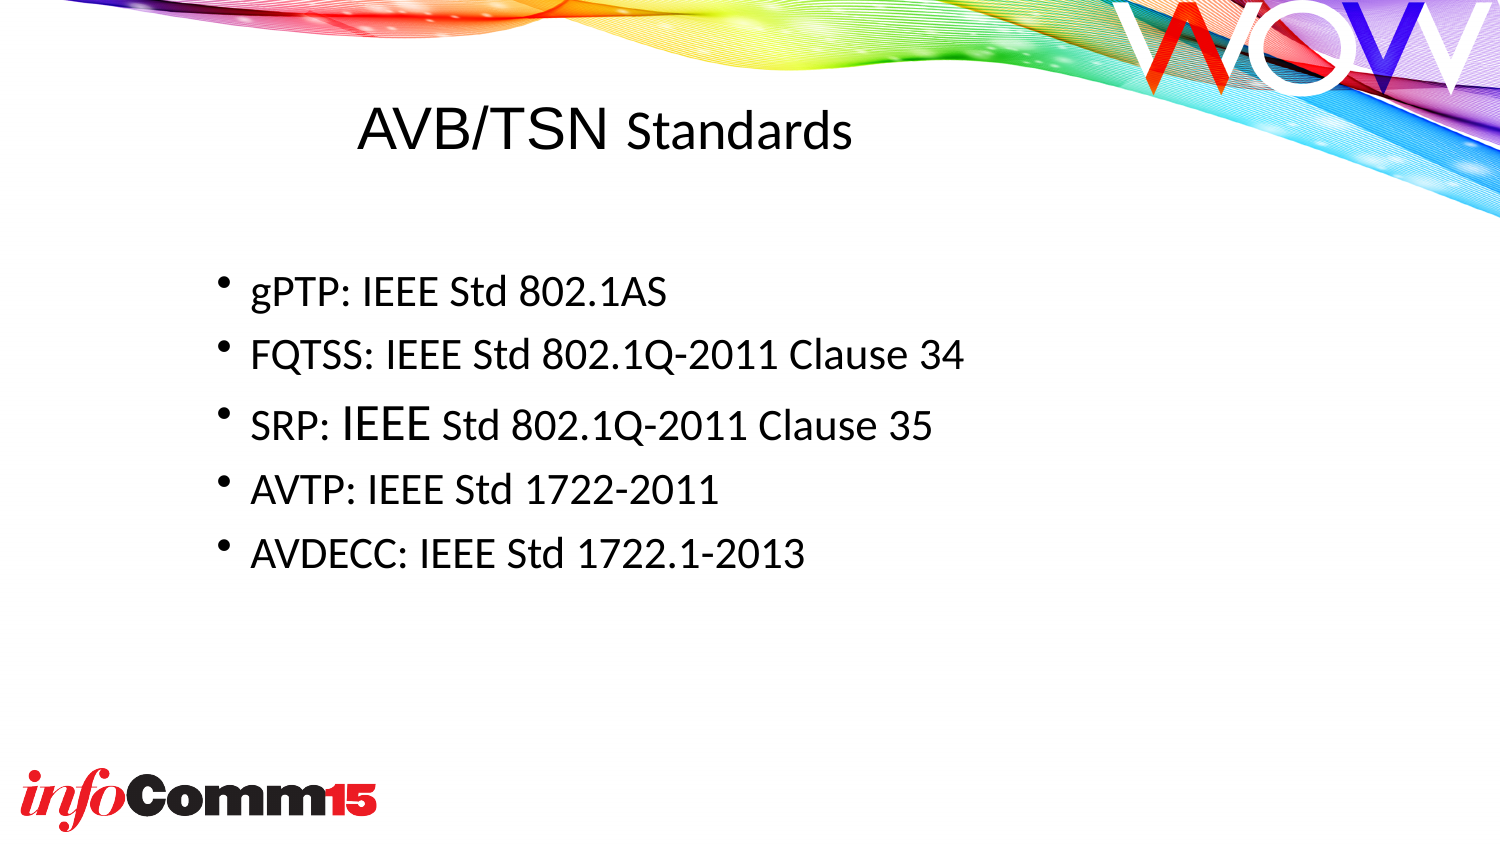

# AVB/TSN Standards
gPTP: IEEE Std 802.1AS
FQTSS: IEEE Std 802.1Q-2011 Clause 34
SRP: IEEE Std 802.1Q-2011 Clause 35
AVTP: IEEE Std 1722-2011
AVDECC: IEEE Std 1722.1-2013